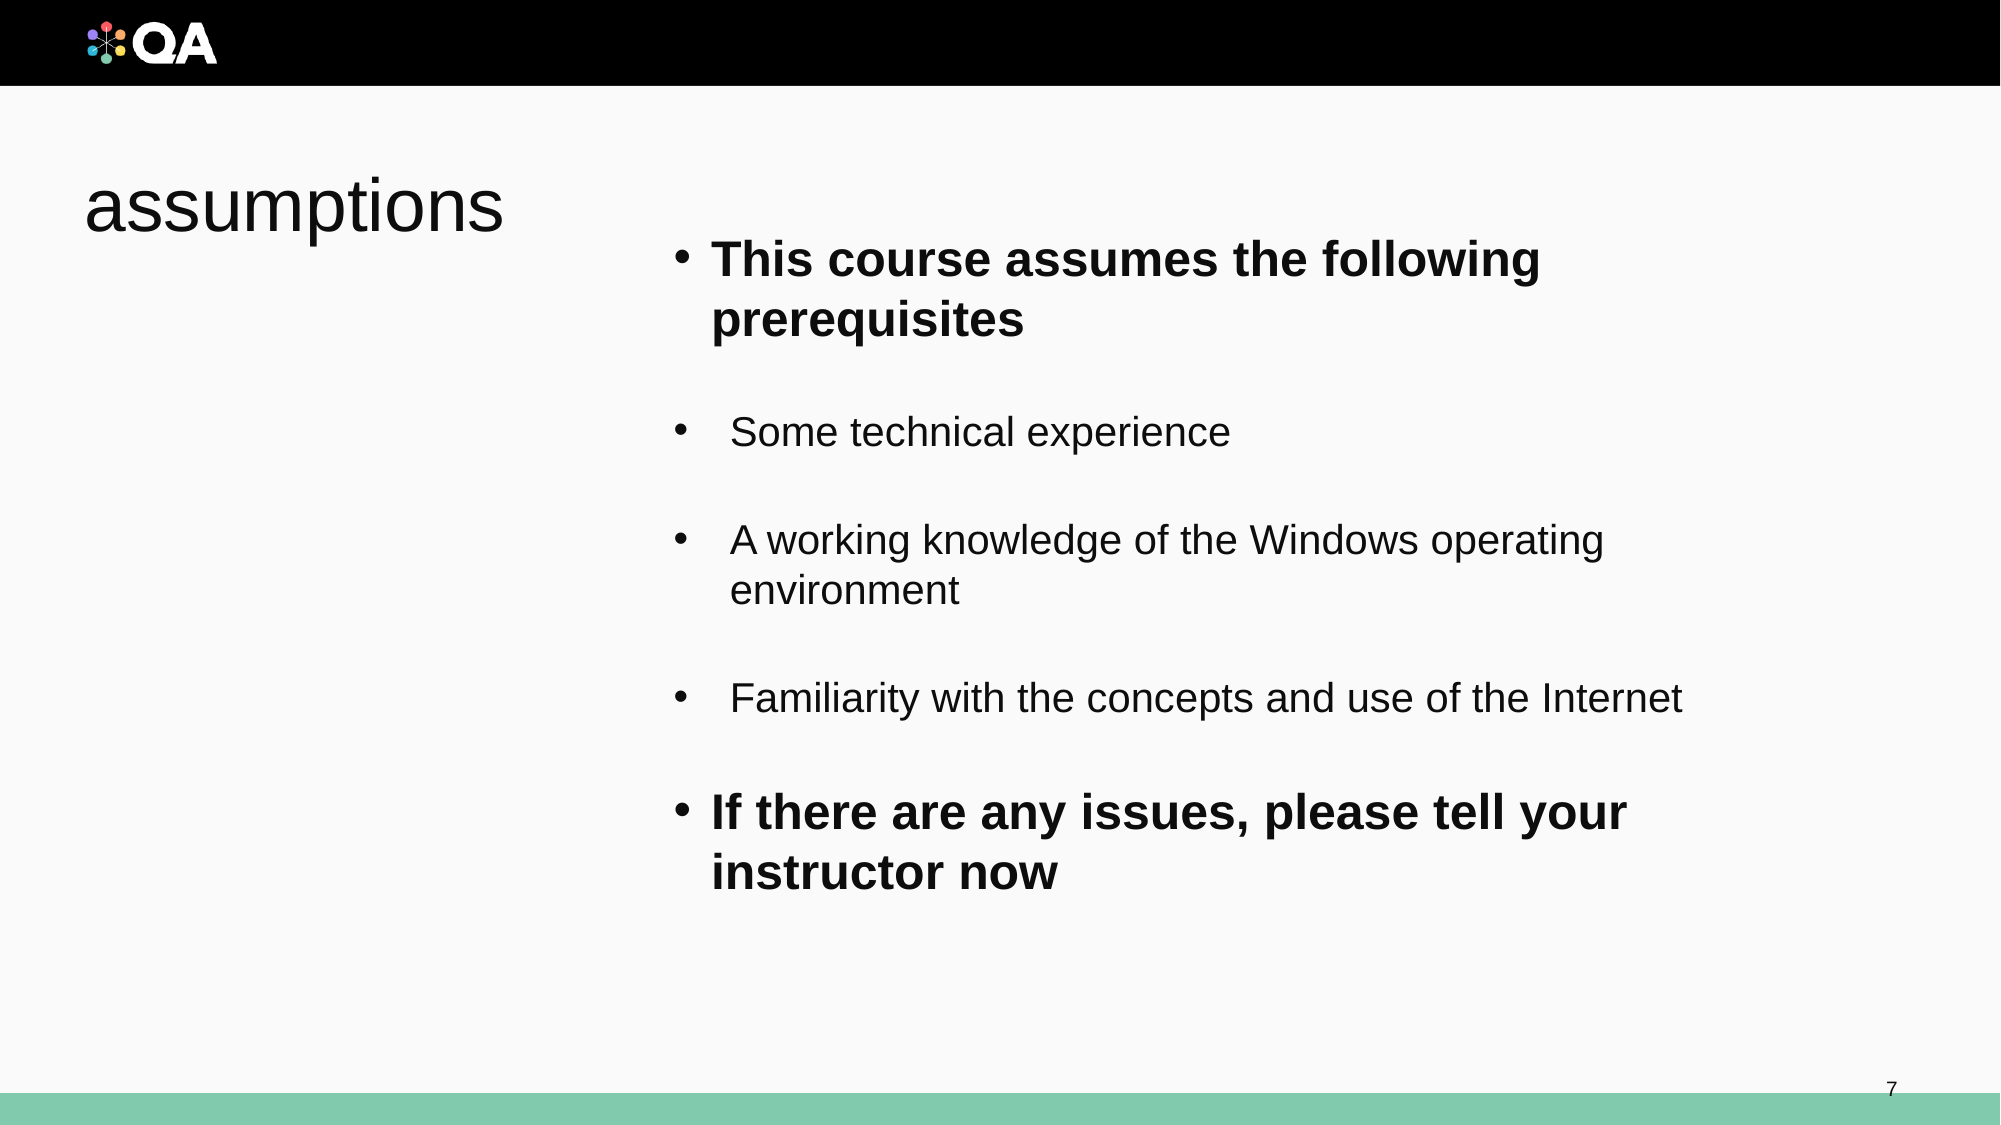

# assumptions
This course assumes the following prerequisites
Some technical experience
A working knowledge of the Windows operating environment
Familiarity with the concepts and use of the Internet
If there are any issues, please tell your instructor now

7